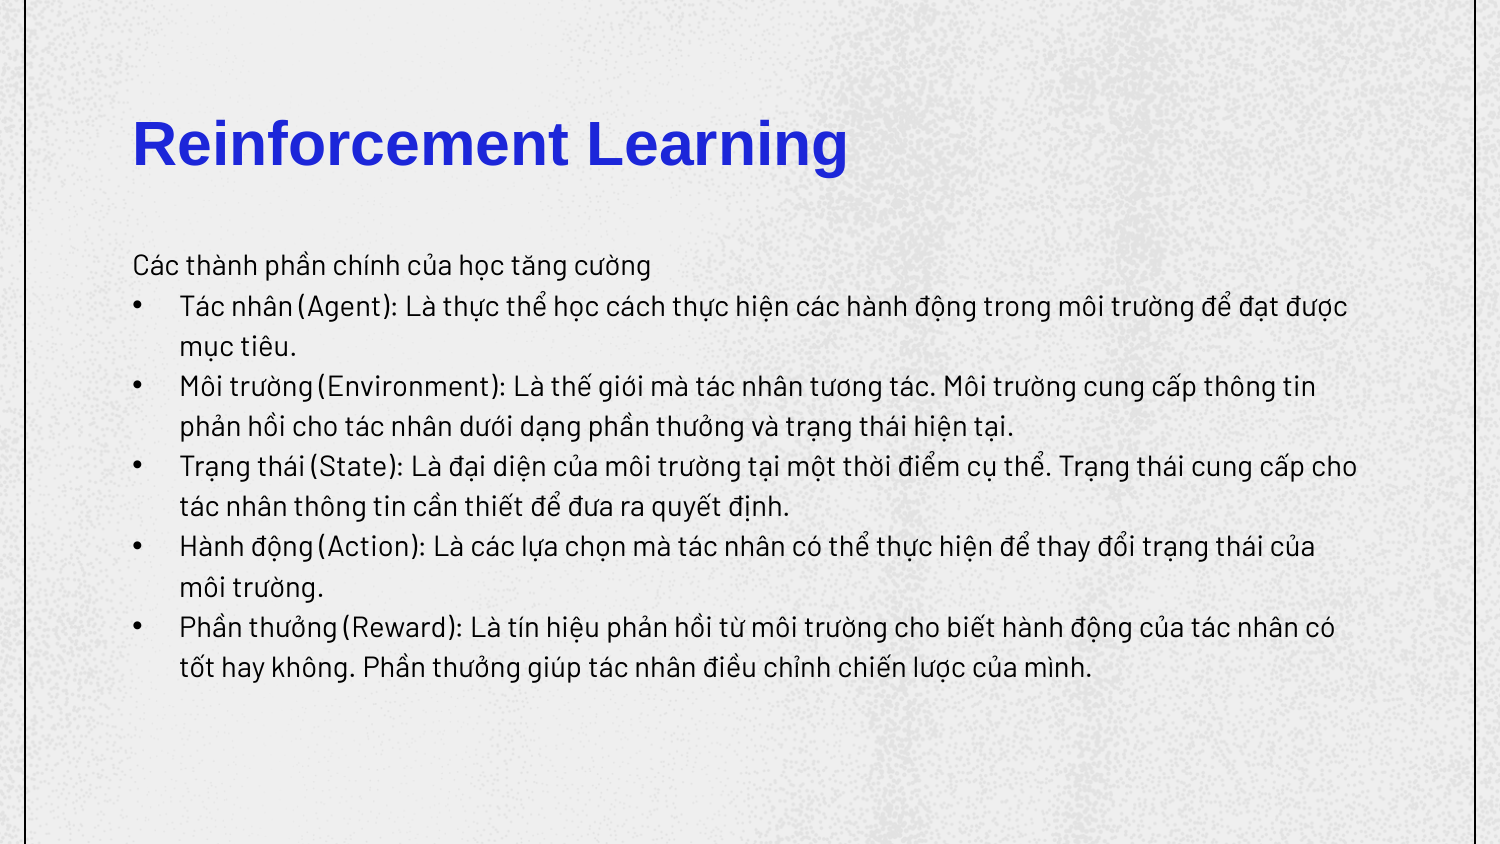

# Reinforcement Learning
Các thành phần chính của học tăng cường
Tác nhân (Agent): Là thực thể học cách thực hiện các hành động trong môi trường để đạt được mục tiêu.
Môi trường (Environment): Là thế giới mà tác nhân tương tác. Môi trường cung cấp thông tin phản hồi cho tác nhân dưới dạng phần thưởng và trạng thái hiện tại.
Trạng thái (State): Là đại diện của môi trường tại một thời điểm cụ thể. Trạng thái cung cấp cho tác nhân thông tin cần thiết để đưa ra quyết định.
Hành động (Action): Là các lựa chọn mà tác nhân có thể thực hiện để thay đổi trạng thái của môi trường.
Phần thưởng (Reward): Là tín hiệu phản hồi từ môi trường cho biết hành động của tác nhân có tốt hay không. Phần thưởng giúp tác nhân điều chỉnh chiến lược của mình.